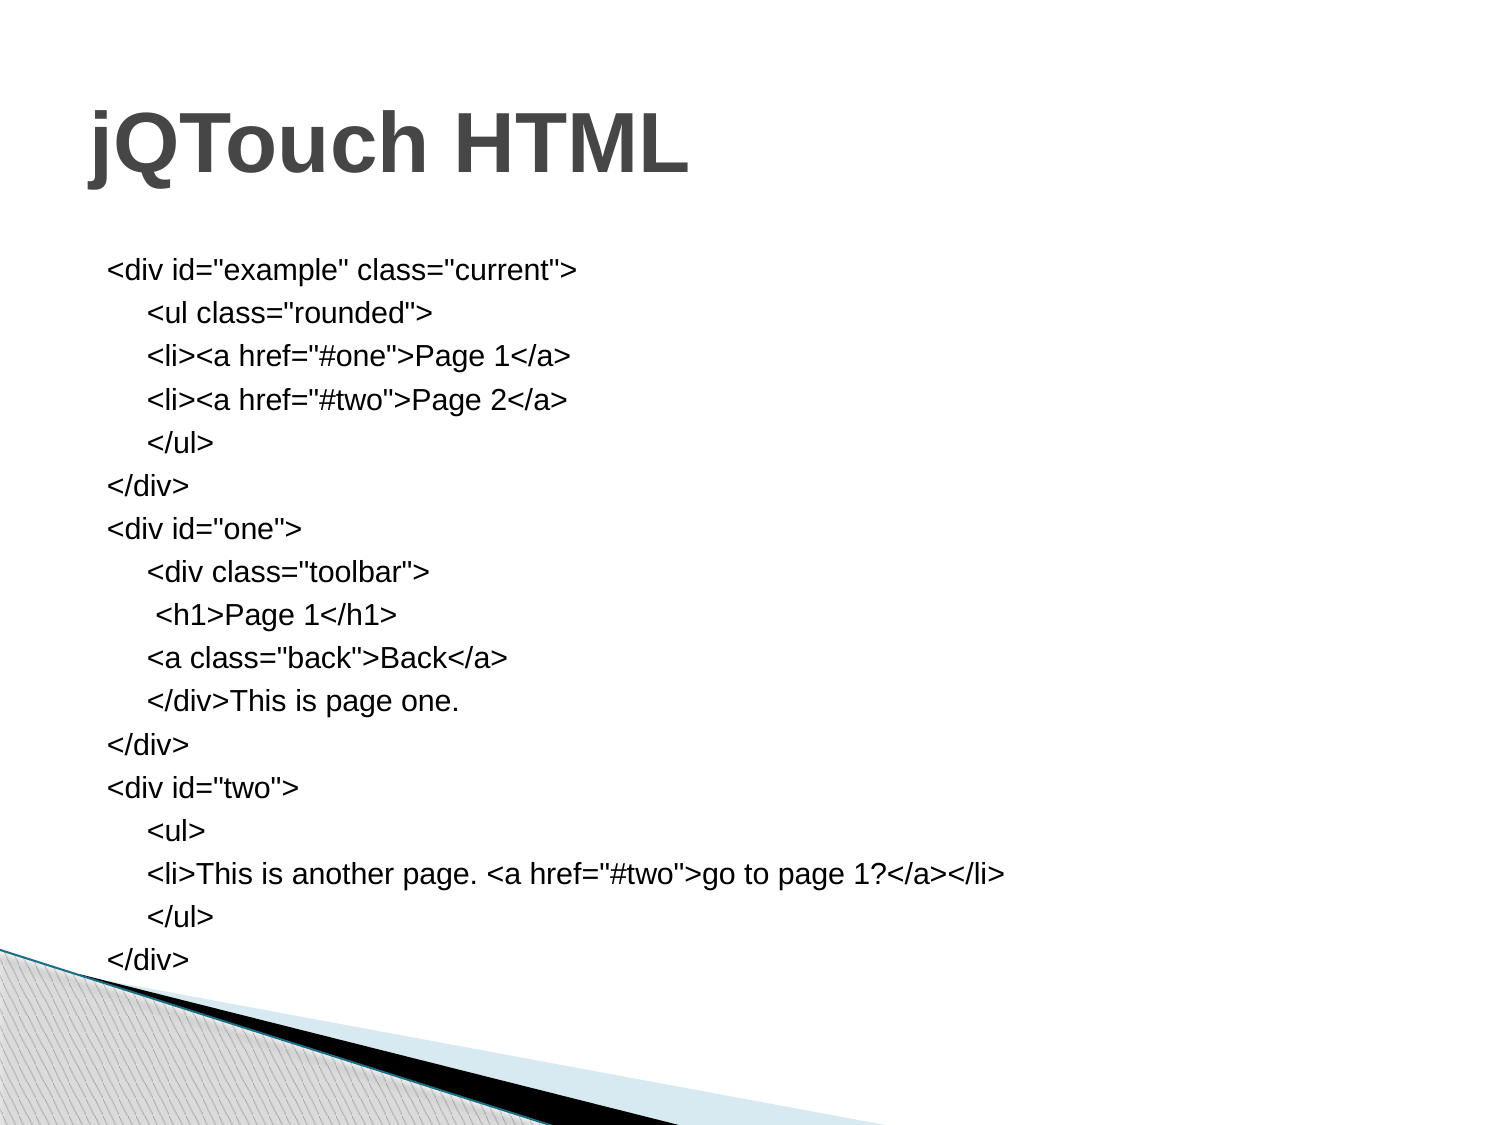

# jQTouch HTML
<div id="example" class="current">
	<ul class="rounded">
		<li><a href="#one">Page 1</a>
		<li><a href="#two">Page 2</a>
	</ul>
</div>
<div id="one">
	<div class="toolbar">
		 <h1>Page 1</h1>
		<a class="back">Back</a>
	</div>This is page one.
</div>
<div id="two">
	<ul>
		<li>This is another page. <a href="#two">go to page 1?</a></li>
	</ul>
</div>